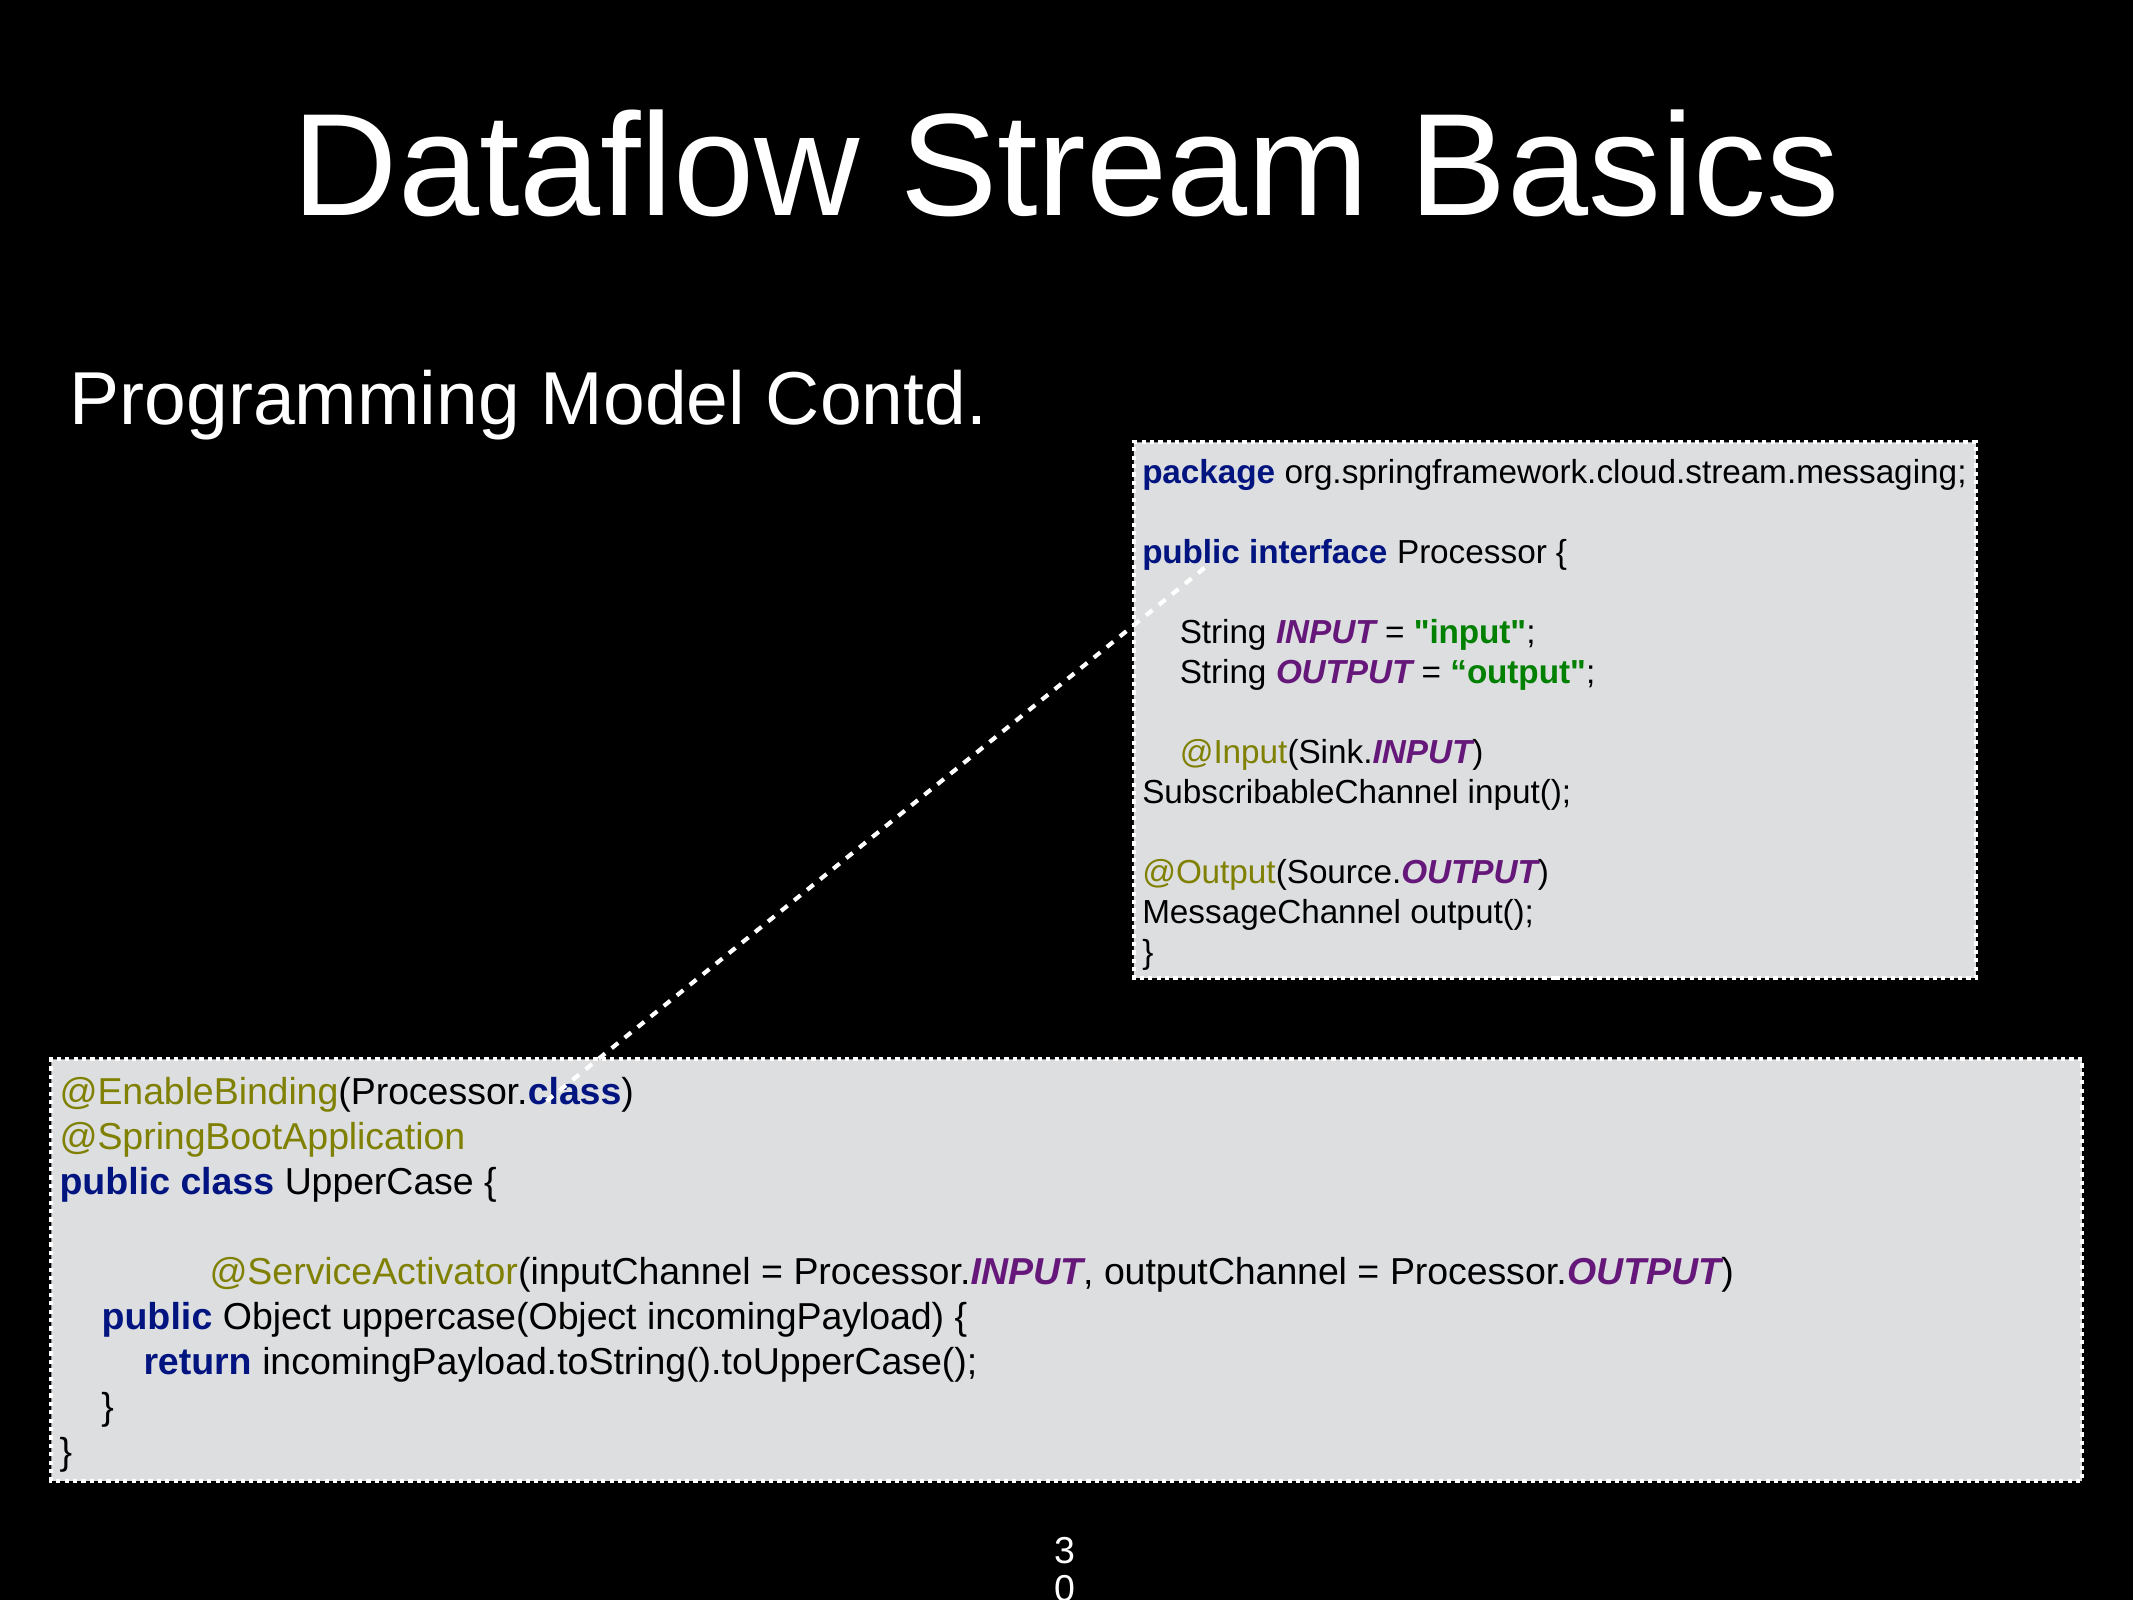

Dataflow Stream Basics
Programming Model Contd.

package org.springframework.cloud.stream.messaging;
public interface Processor {

String INPUT = "input";
String OUTPUT = “output";

@Input(Sink.INPUT)
SubscribableChannel input();
@Output(Source.OUTPUT)
MessageChannel output();
}

@EnableBinding(Processor.class)
@SpringBootApplication
public class UpperCase {
	@ServiceActivator(inputChannel = Processor.INPUT, outputChannel = Processor.OUTPUT)
    public Object uppercase(Object incomingPayload) {
        return incomingPayload.toString().toUpperCase();
    }
}
30